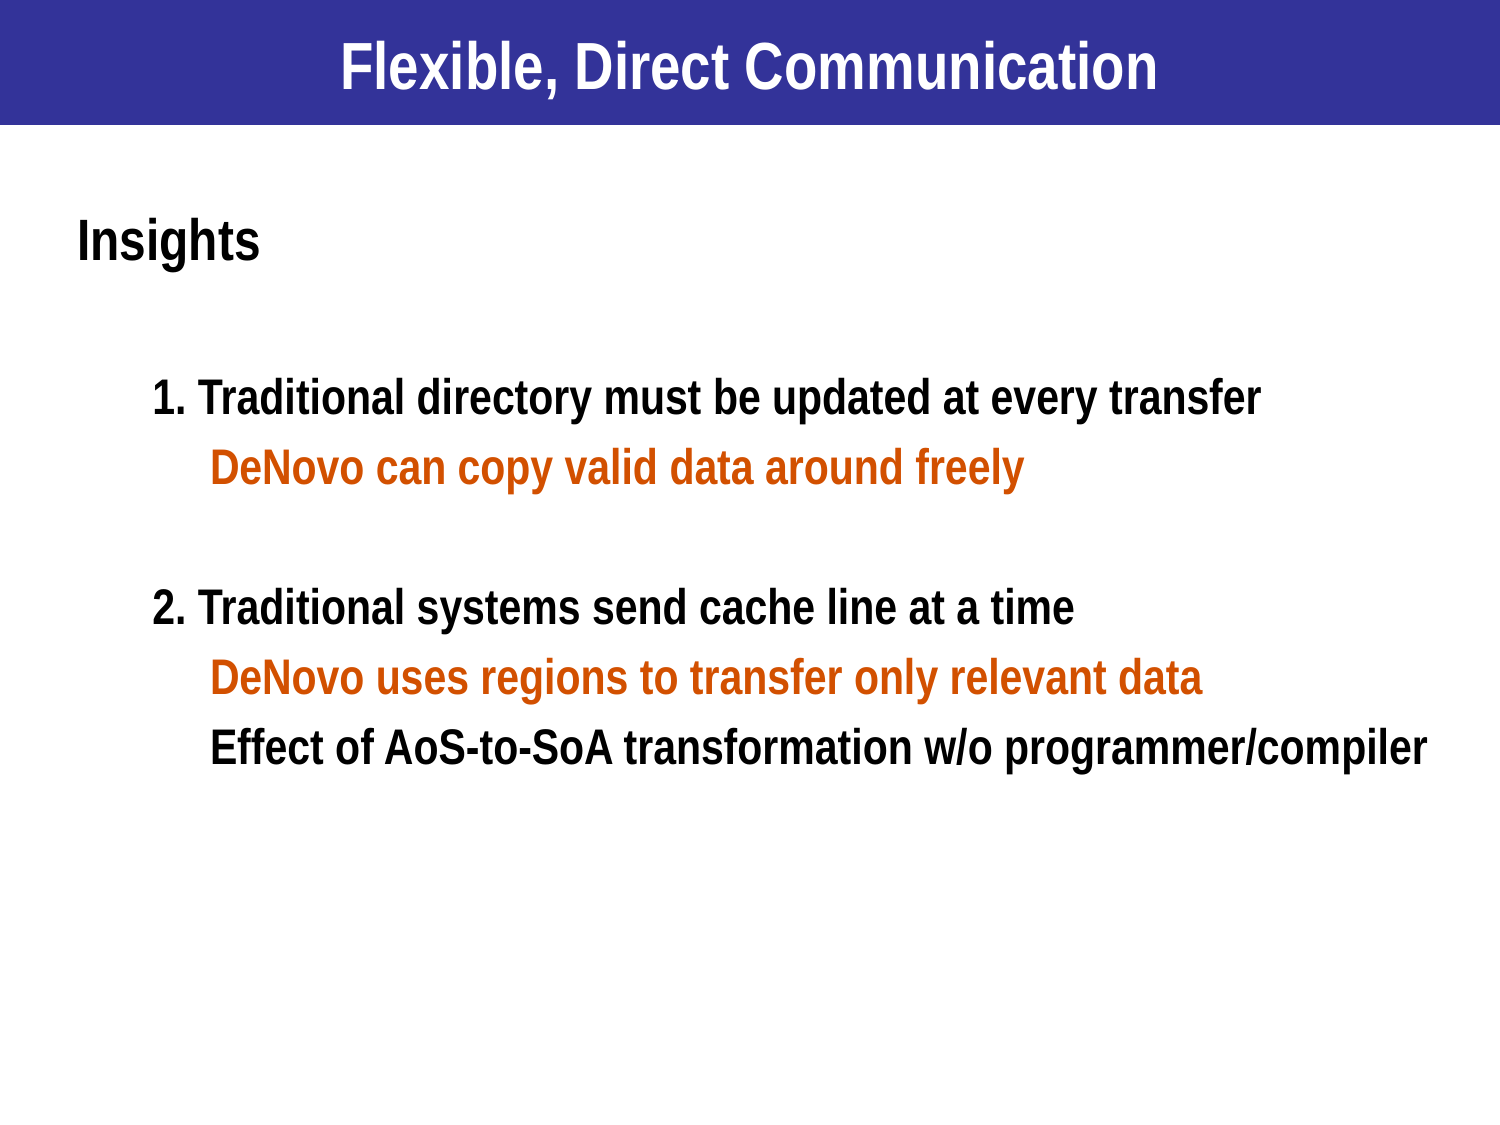

# Flexible, Direct Communication
Insights

1. Traditional directory must be updated at every transfer
     DeNovo can copy valid data around freely

2. Traditional systems send cache line at a time
     DeNovo uses regions to transfer only relevant data
     Effect of AoS-to-SoA transformation w/o programmer/compiler